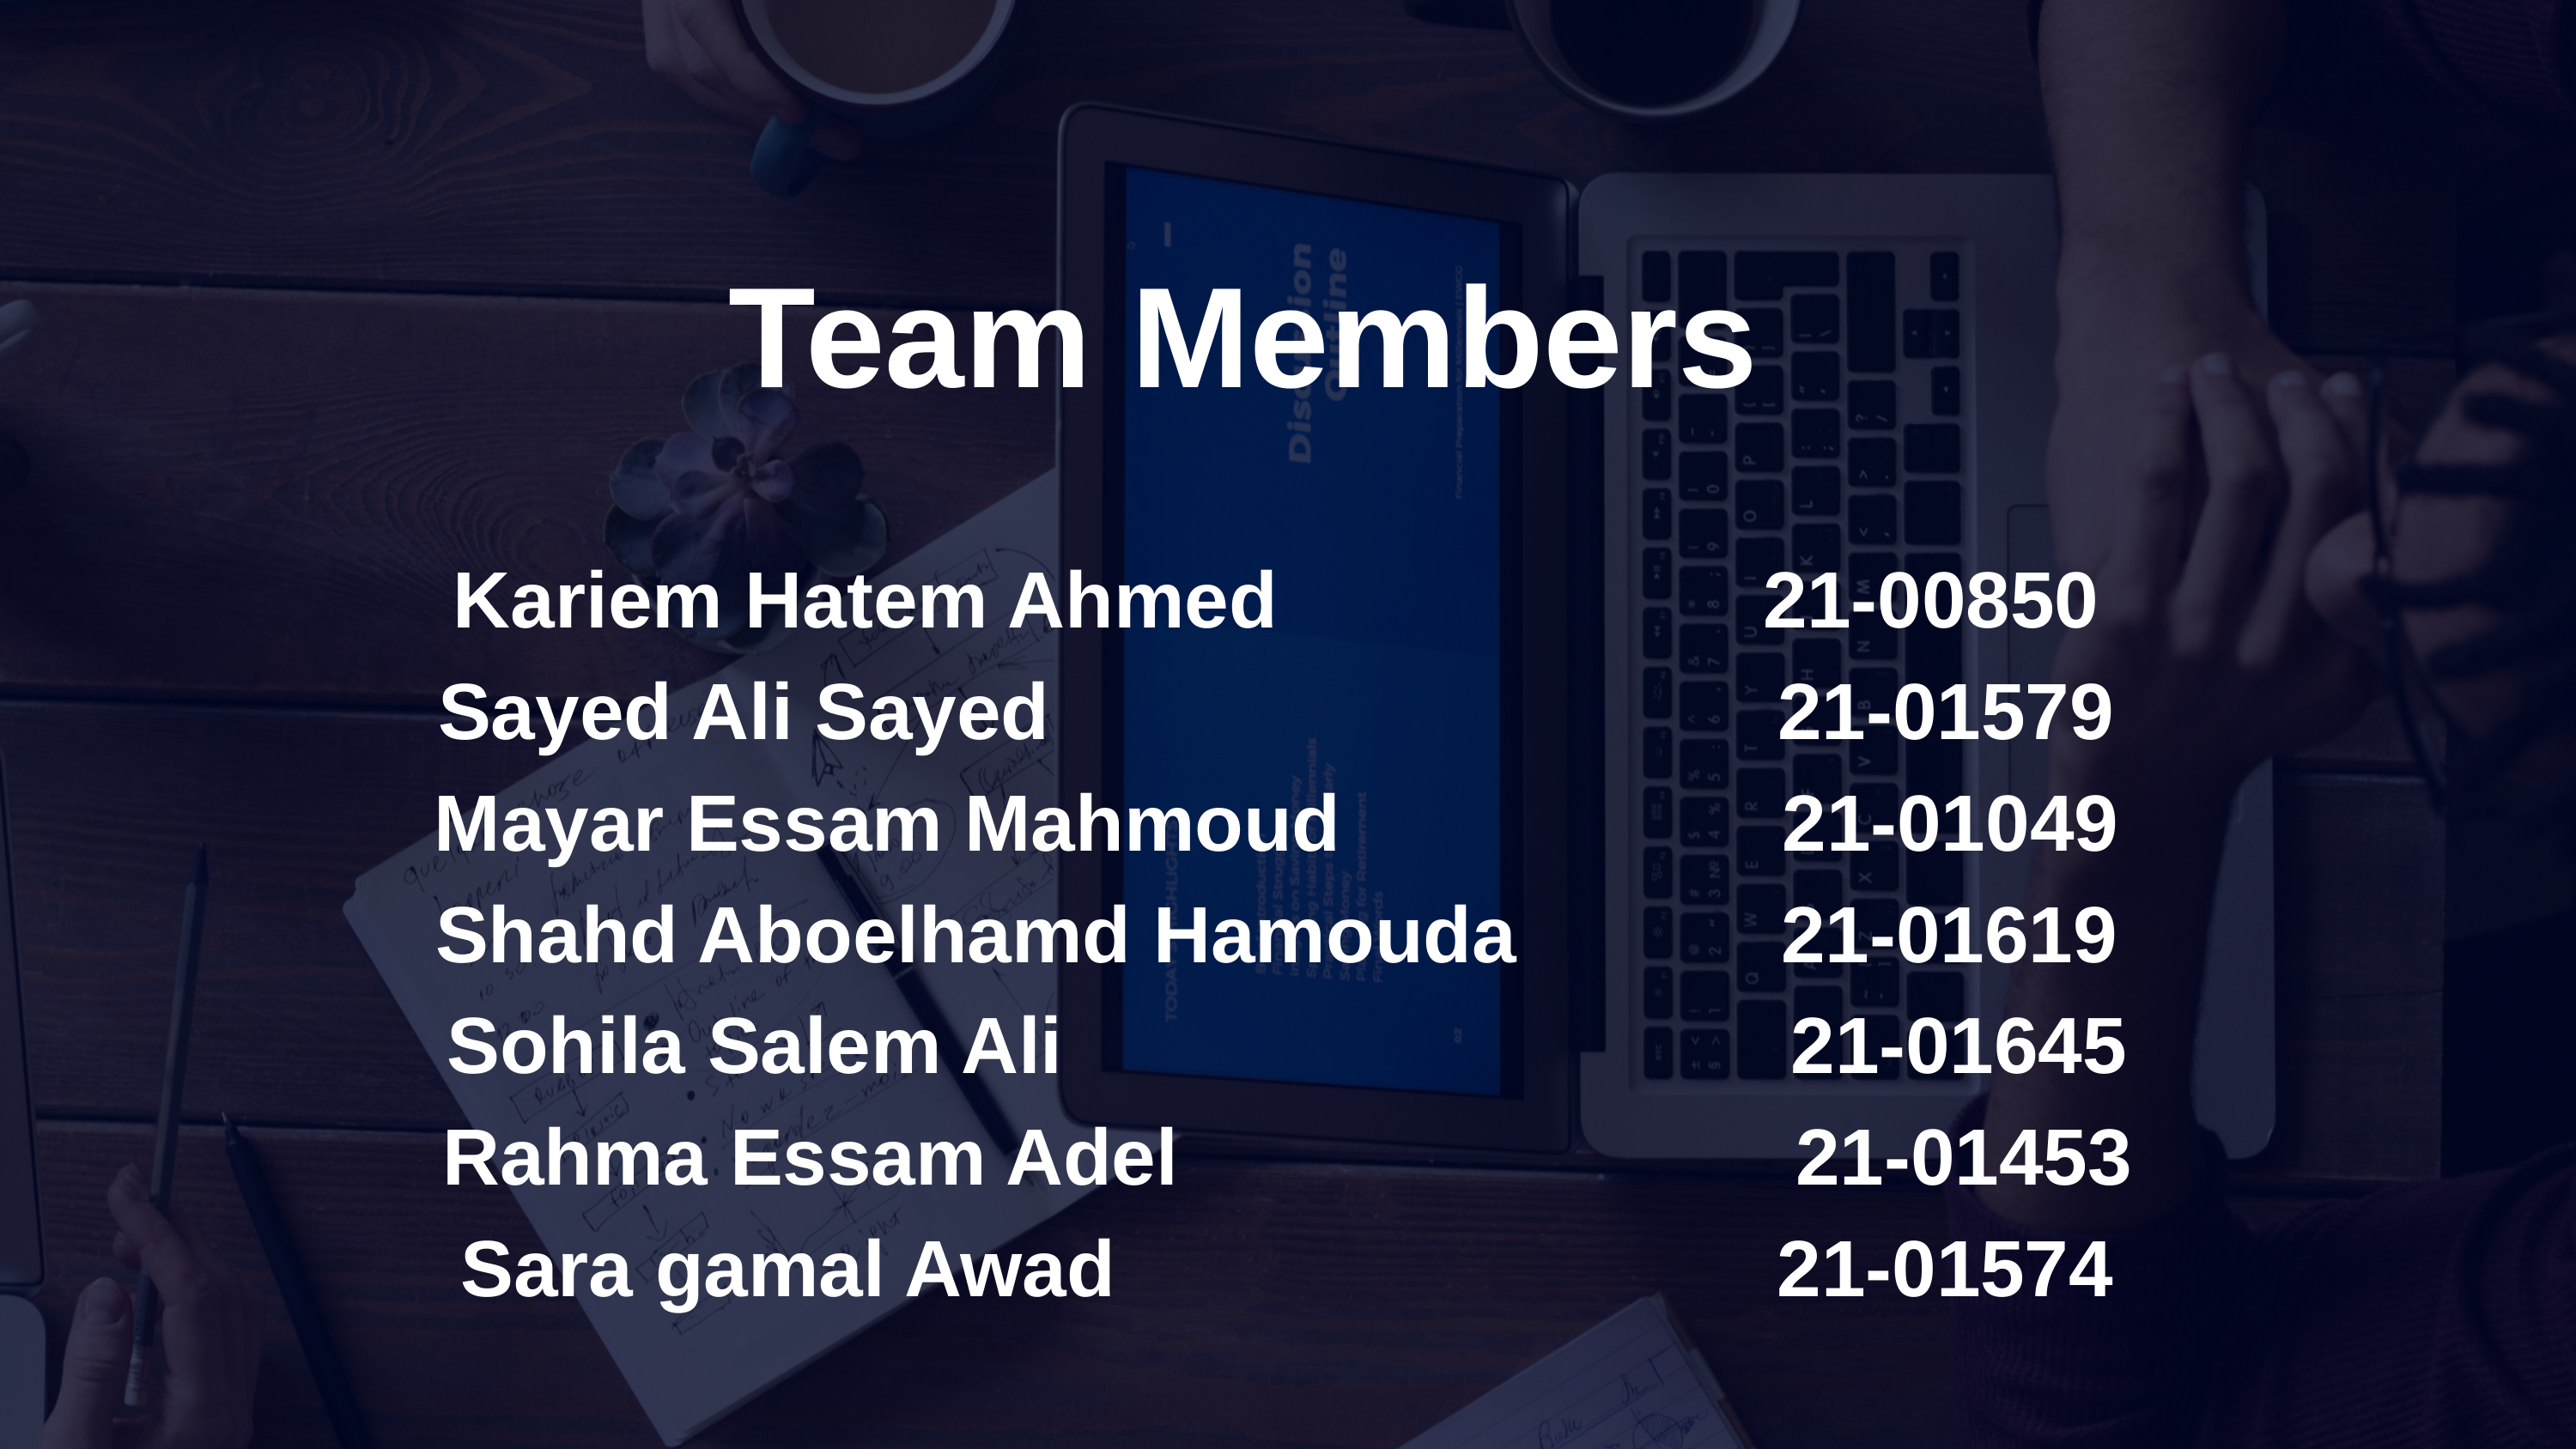

Team Members
Kariem Hatem Ahmed                      21-00850
Sayed Ali Sayed                                 21-01579
Mayar Essam Mahmoud                    21-01049
Shahd Aboelhamd Hamouda            21-01619
Sohila Salem Ali                                 21-01645
Rahma Essam Adel                            21-01453
Sara gamal Awad                              21-01574